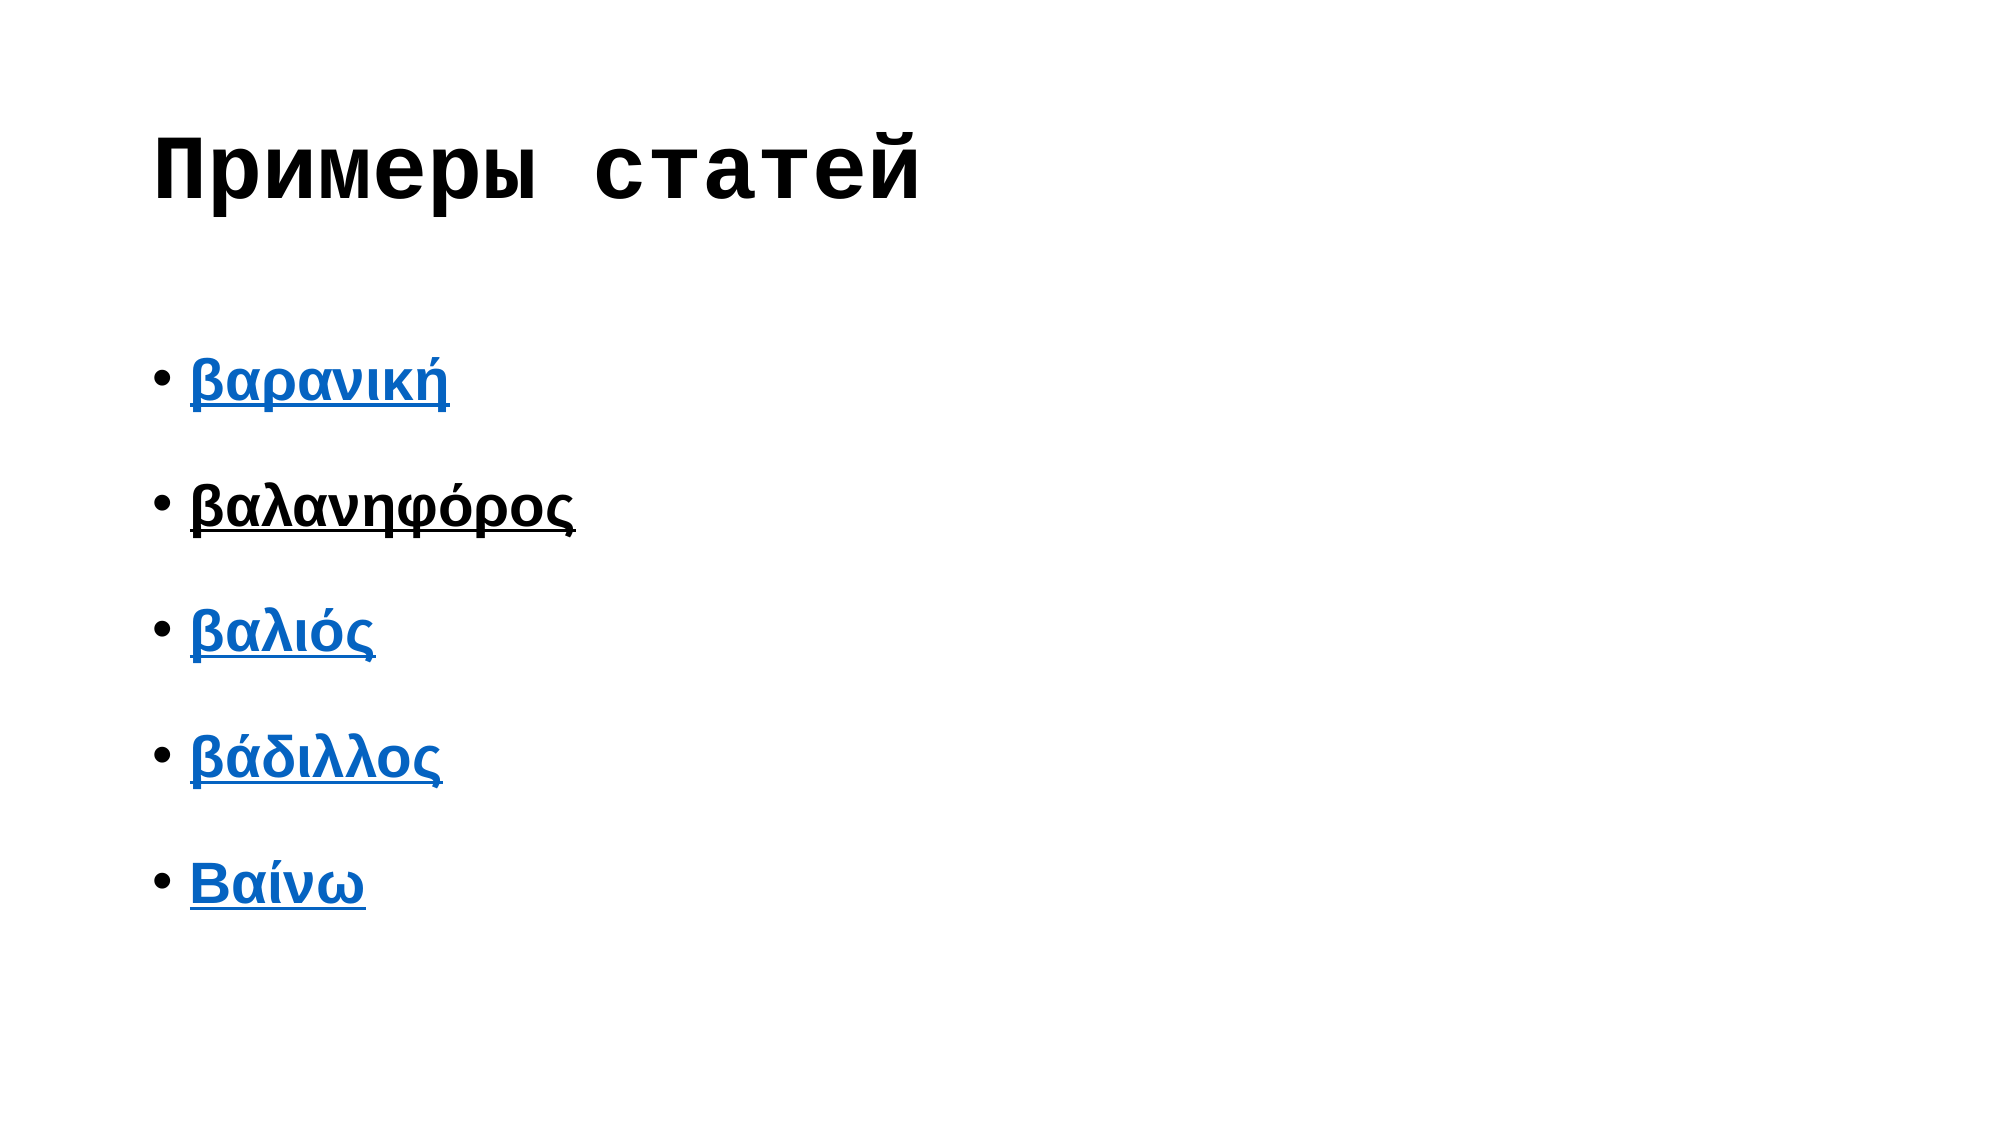

# Примеры статей
βαρανική
βαλανηφόρος
βαλιός
βάδιλλος
Βαίνω